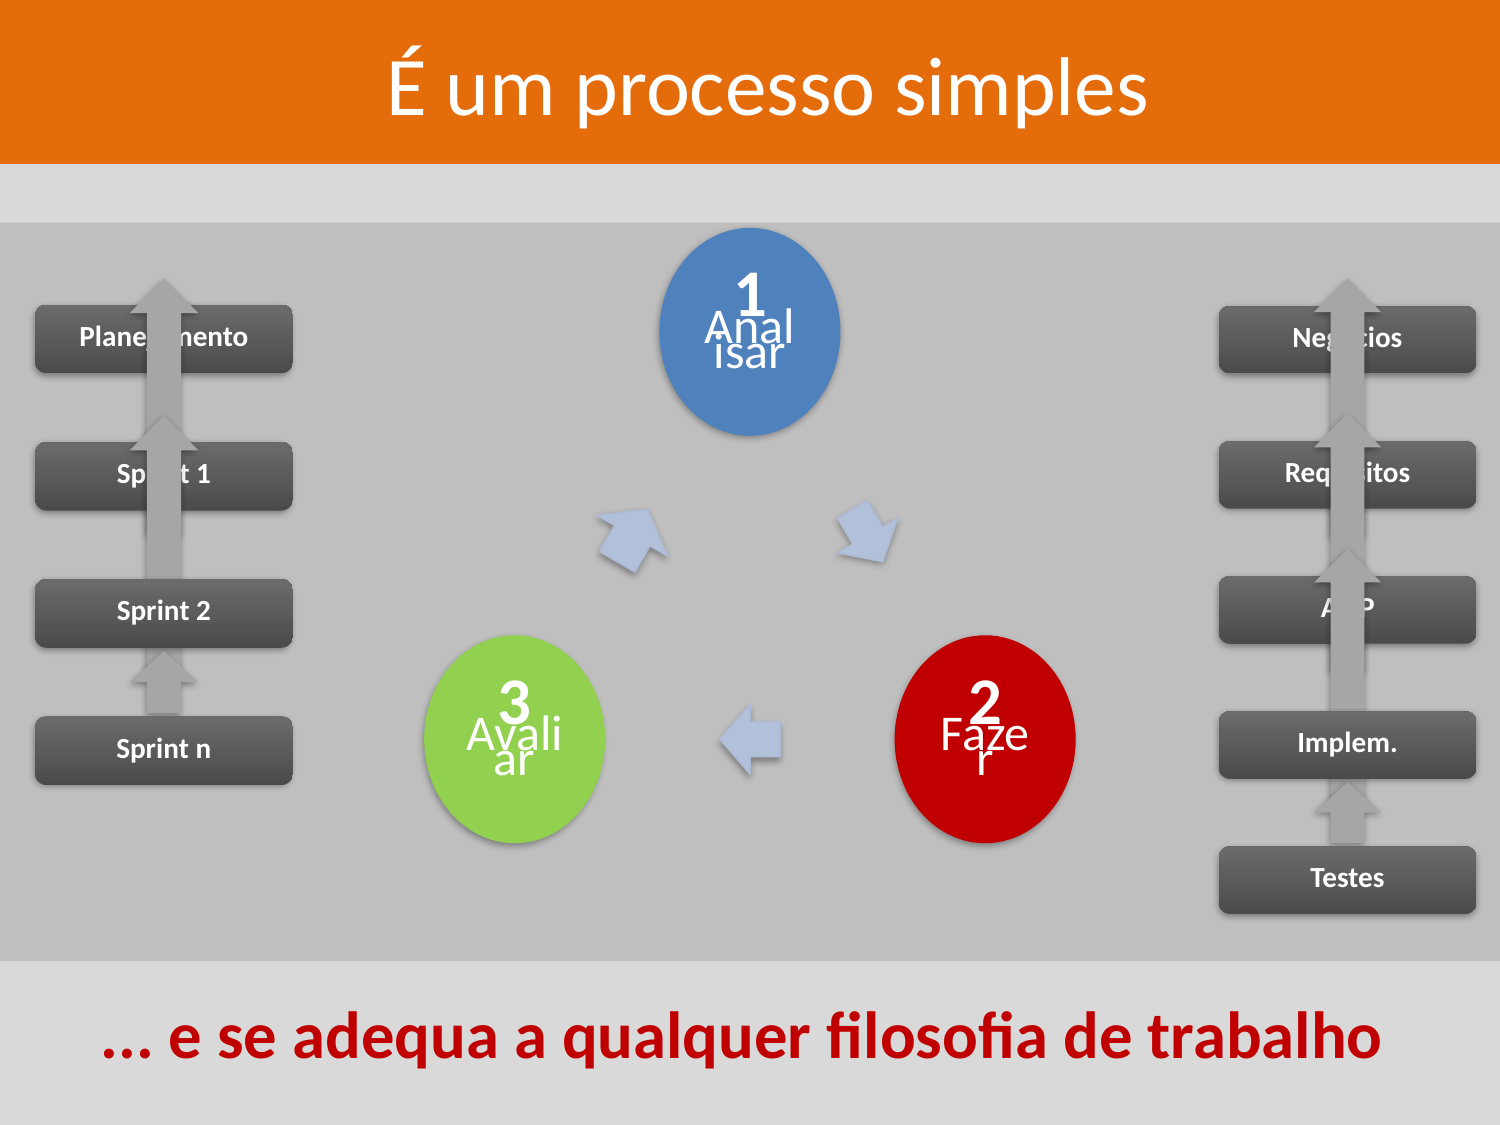

# É um processo simples
1
Analisar
2
Fazer
3
Avaliar

Sprint 1
Sprint 2
Sprint n
Planejamento
Requisitos
A&P
Implem.
Testes
Negócios
... e se adequa a qualquer filosofia de trabalho